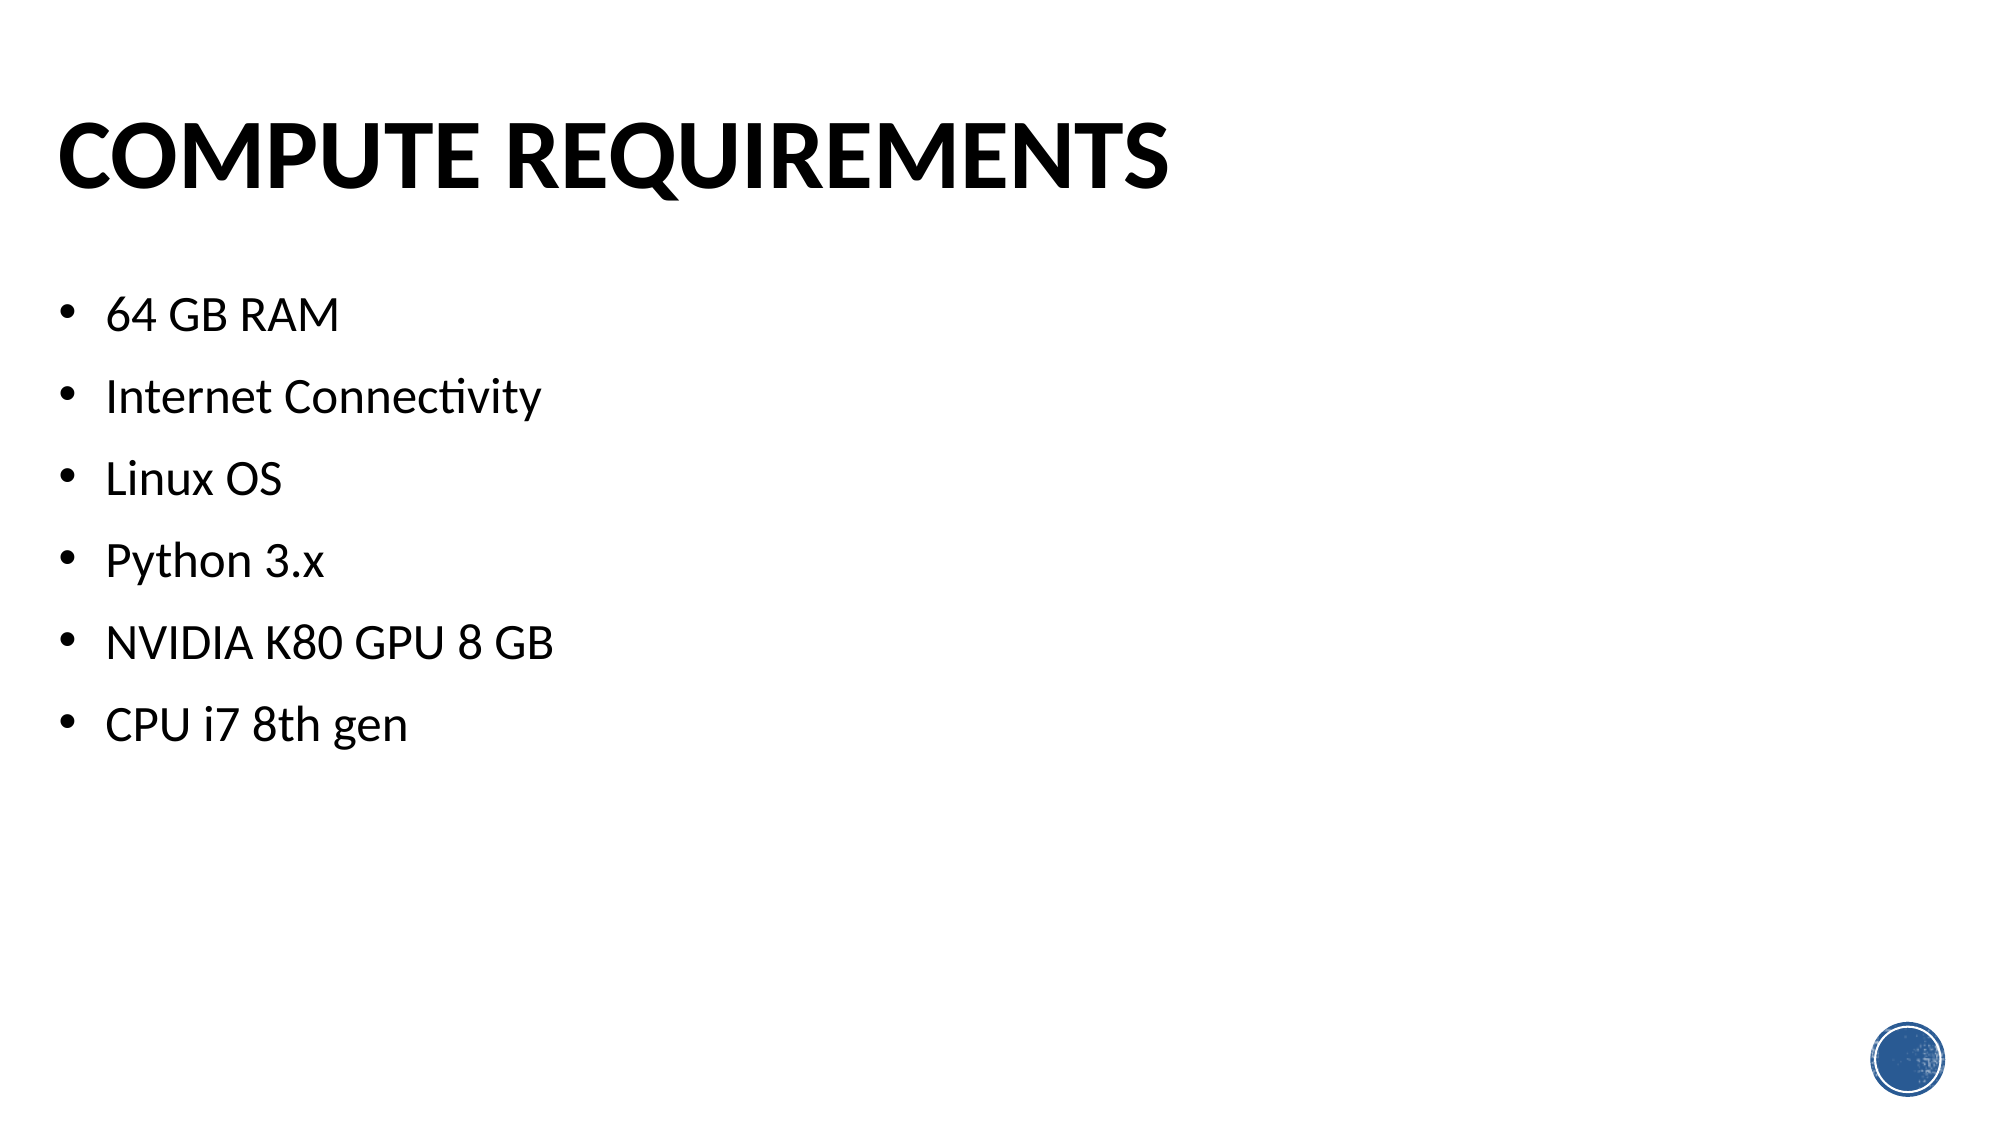

Compute Requirements
64 GB RAM
Internet Connectivity
Linux OS
Python 3.x
NVIDIA K80 GPU 8 GB
CPU i7 8th gen